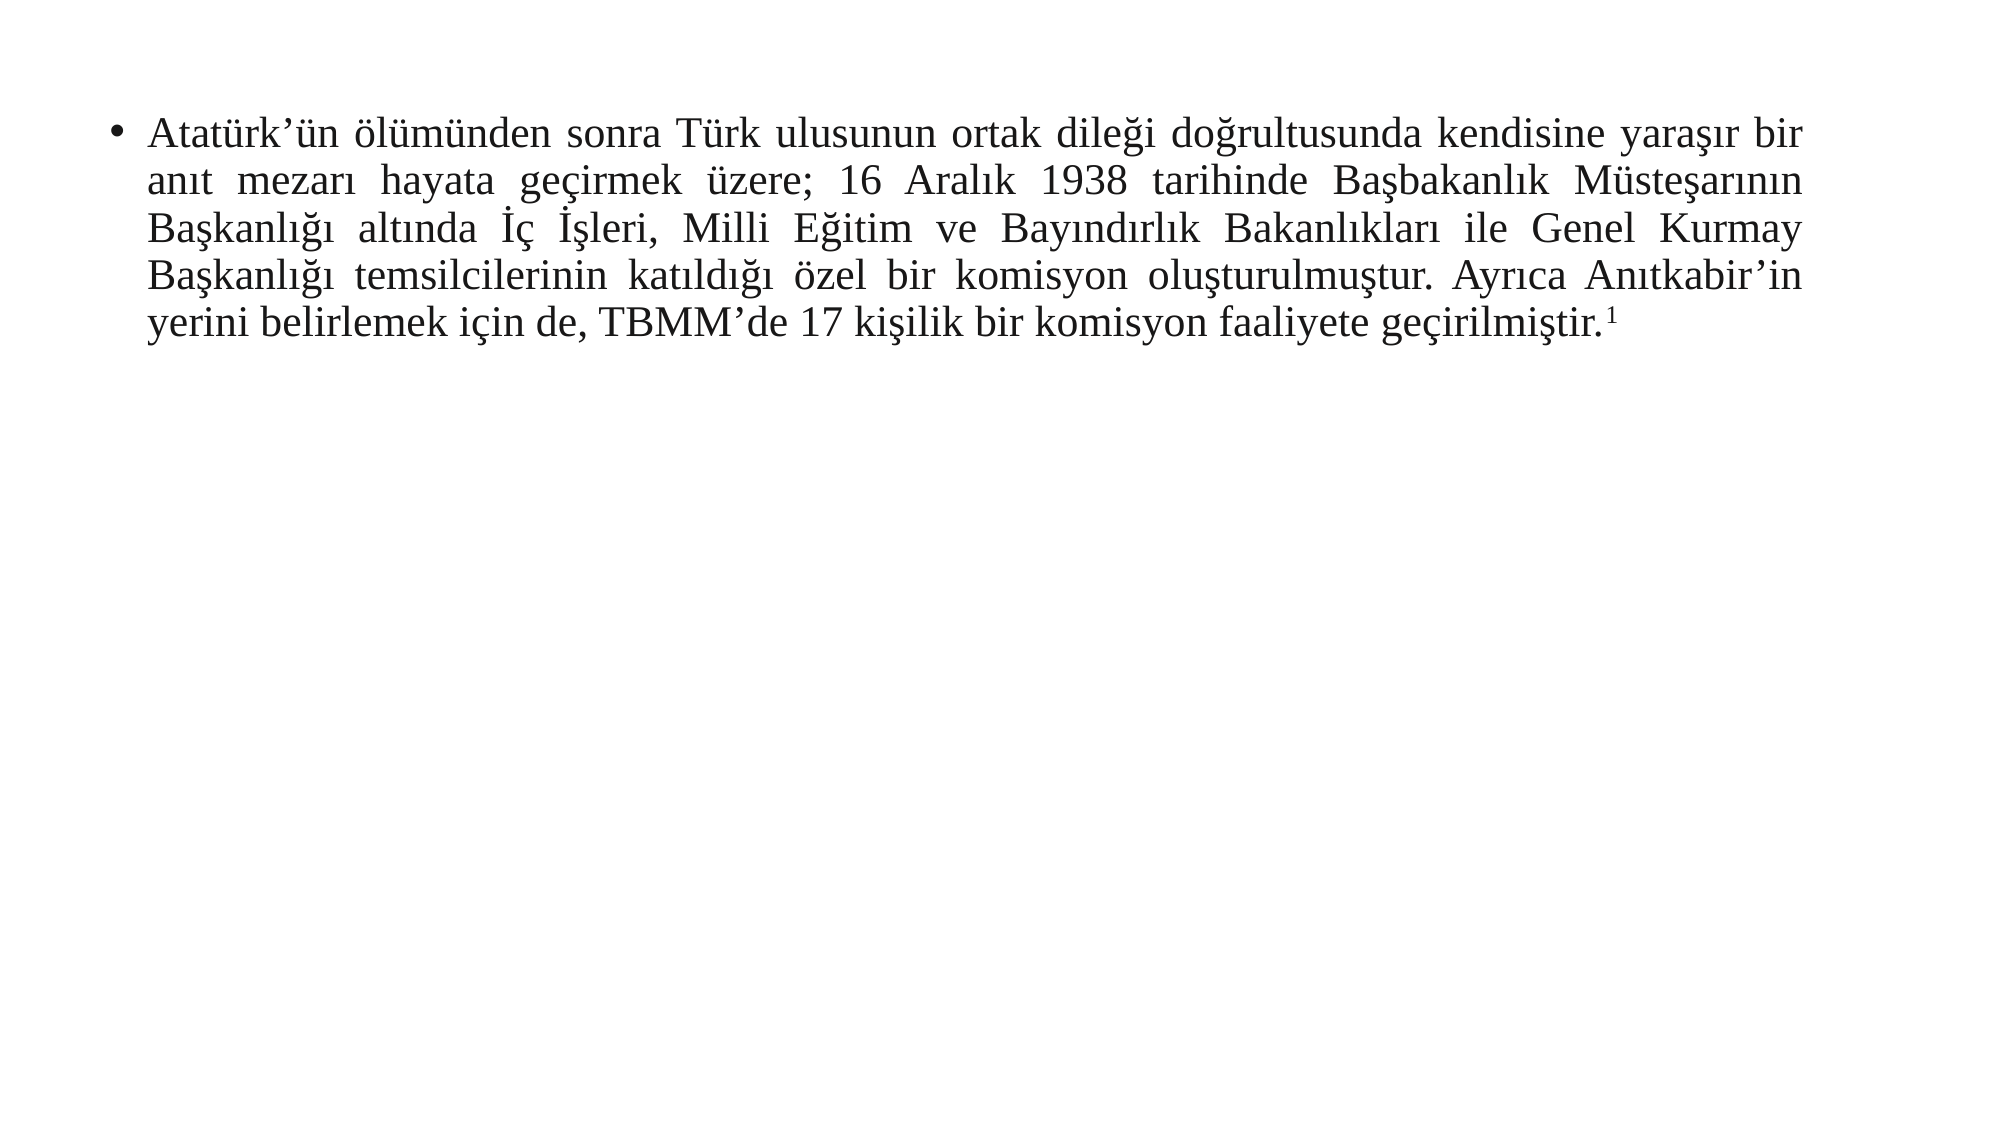

Atatürk’ün ölümünden sonra Türk ulusunun ortak dileği doğrultusunda kendisine yaraşır bir anıt mezarı hayata geçirmek üzere; 16 Aralık 1938 tarihinde Başbakanlık Müsteşarının Başkanlığı altında İç İşleri, Milli Eğitim ve Bayındırlık Bakanlıkları ile Genel Kurmay Başkanlığı temsilcilerinin katıldığı özel bir komisyon oluşturulmuştur. Ayrıca Anıtkabir’in yerini belirlemek için de, TBMM’de 17 kişilik bir komisyon faaliyete geçirilmiştir.1